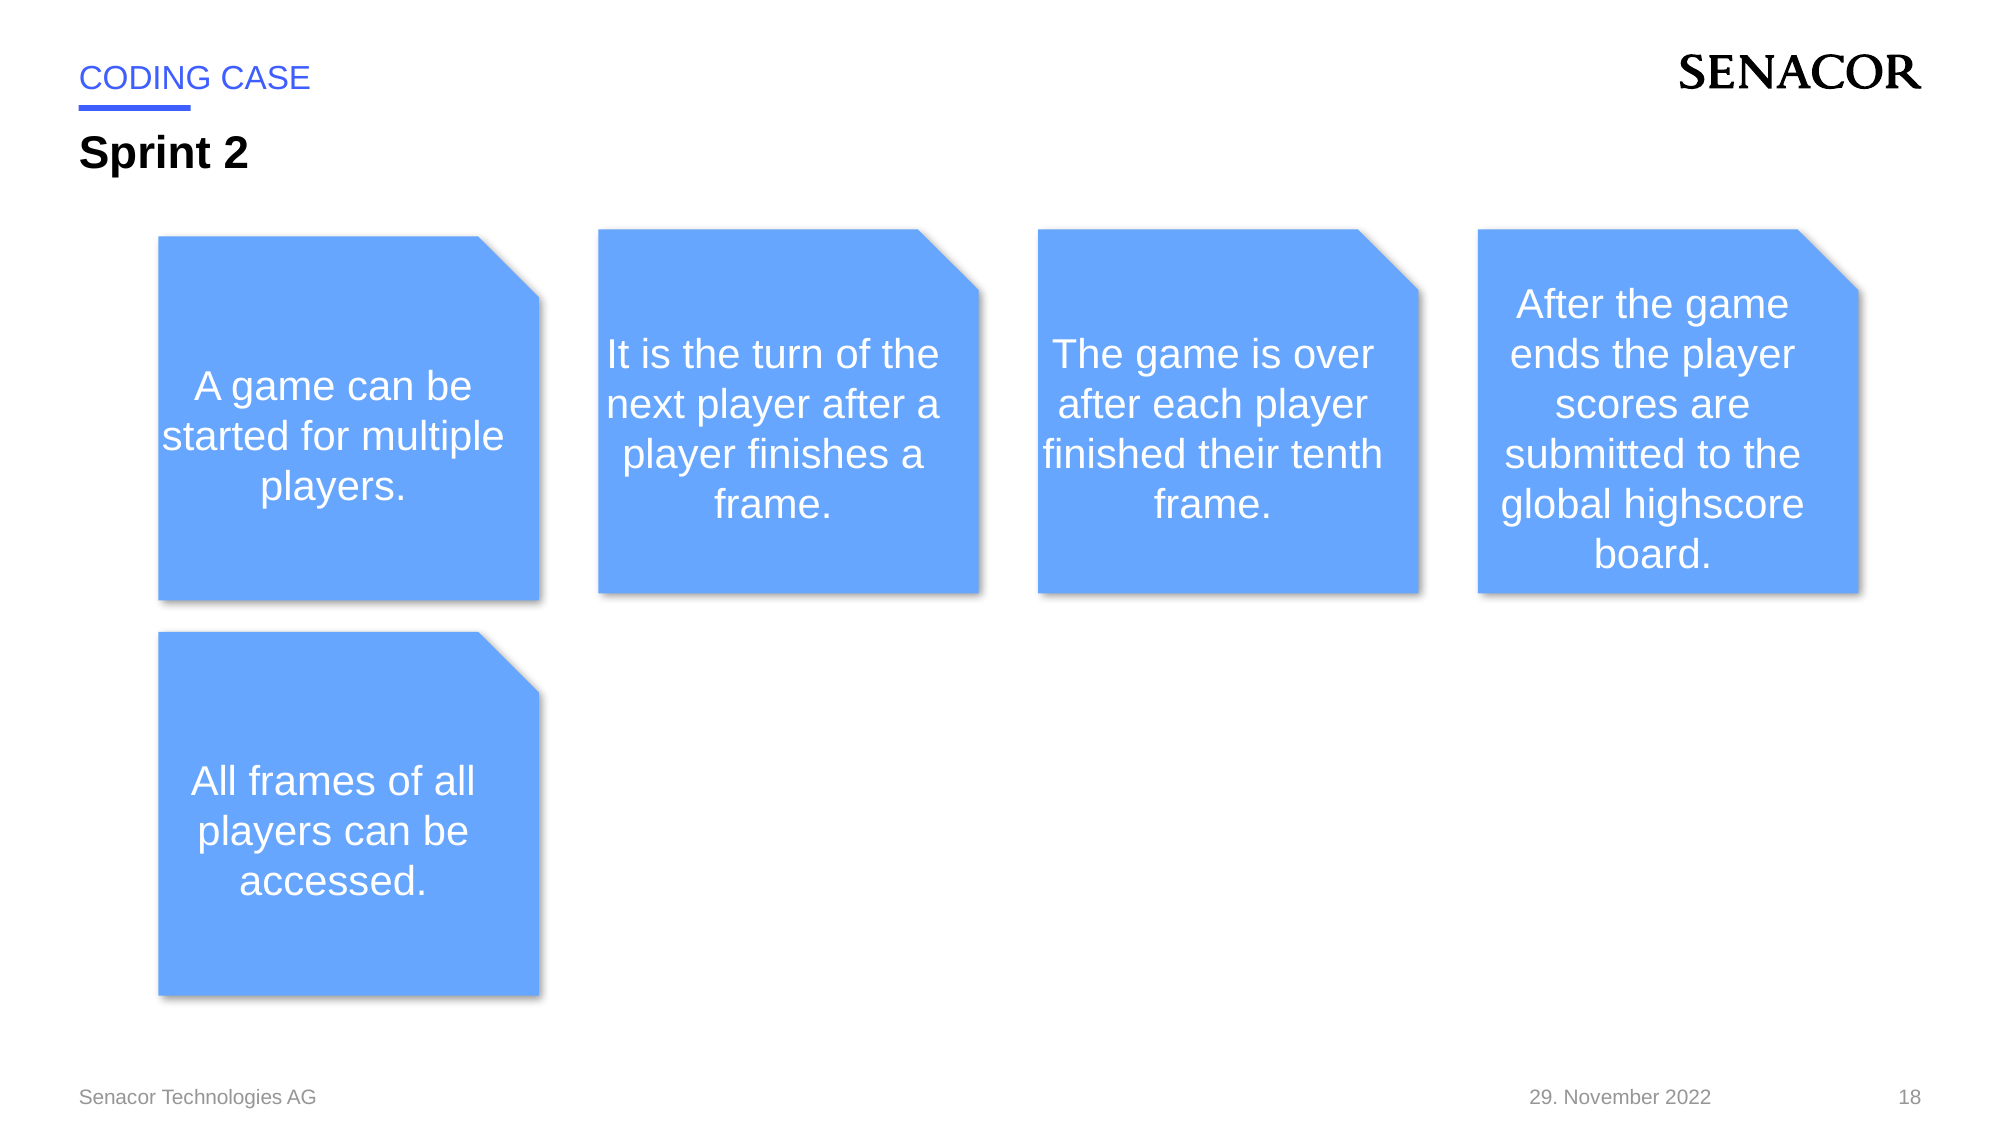

Coding case
# Sprint 2
After the game ends the player scores are submitted to the global highscore board.
It is the turn of the next player after a player finishes a frame.
The game is over after each player finished their tenth frame.
A game can be started for multiple players.
All frames of all players can be accessed.
Senacor Technologies AG
29. November 2022
18